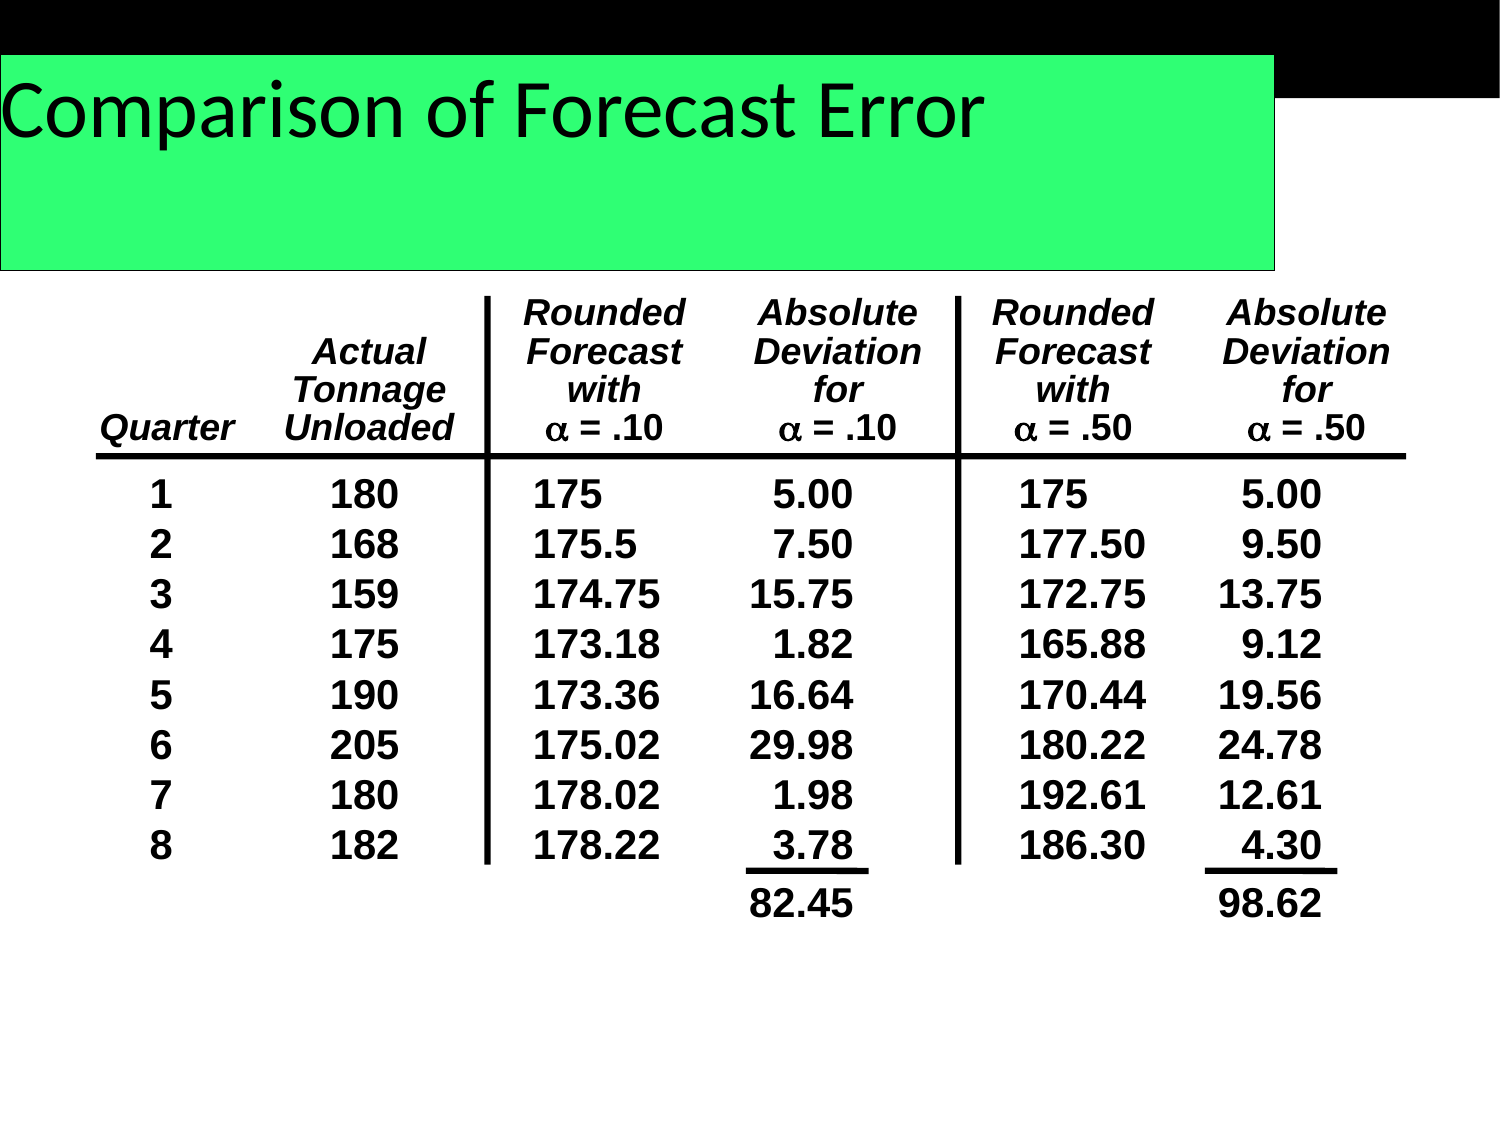

Comparison of Forecast Error
			Rounded	Absolute	Rounded	Absolute
		Actual	Forecast	Deviation	Forecast	Deviation
		Tonnage	with	for	with	for
	Quarter	Unloaded	α = .10	α = .10	α = .50	α = .50

1	180	175	5.00	175	5.00
2	168	175.5	7.50	177.50	9.50
3	159	174.75	15.75	172.75	13.75
4	175	173.18	1.82	165.88	9.12
5	190	173.36	16.64	170.44	19.56
6	205	175.02	29.98	180.22	24.78
7	180	178.02	1.98	192.61	12.61
8	182	178.22	3.78	186.30	4.30
			82.45		98.62